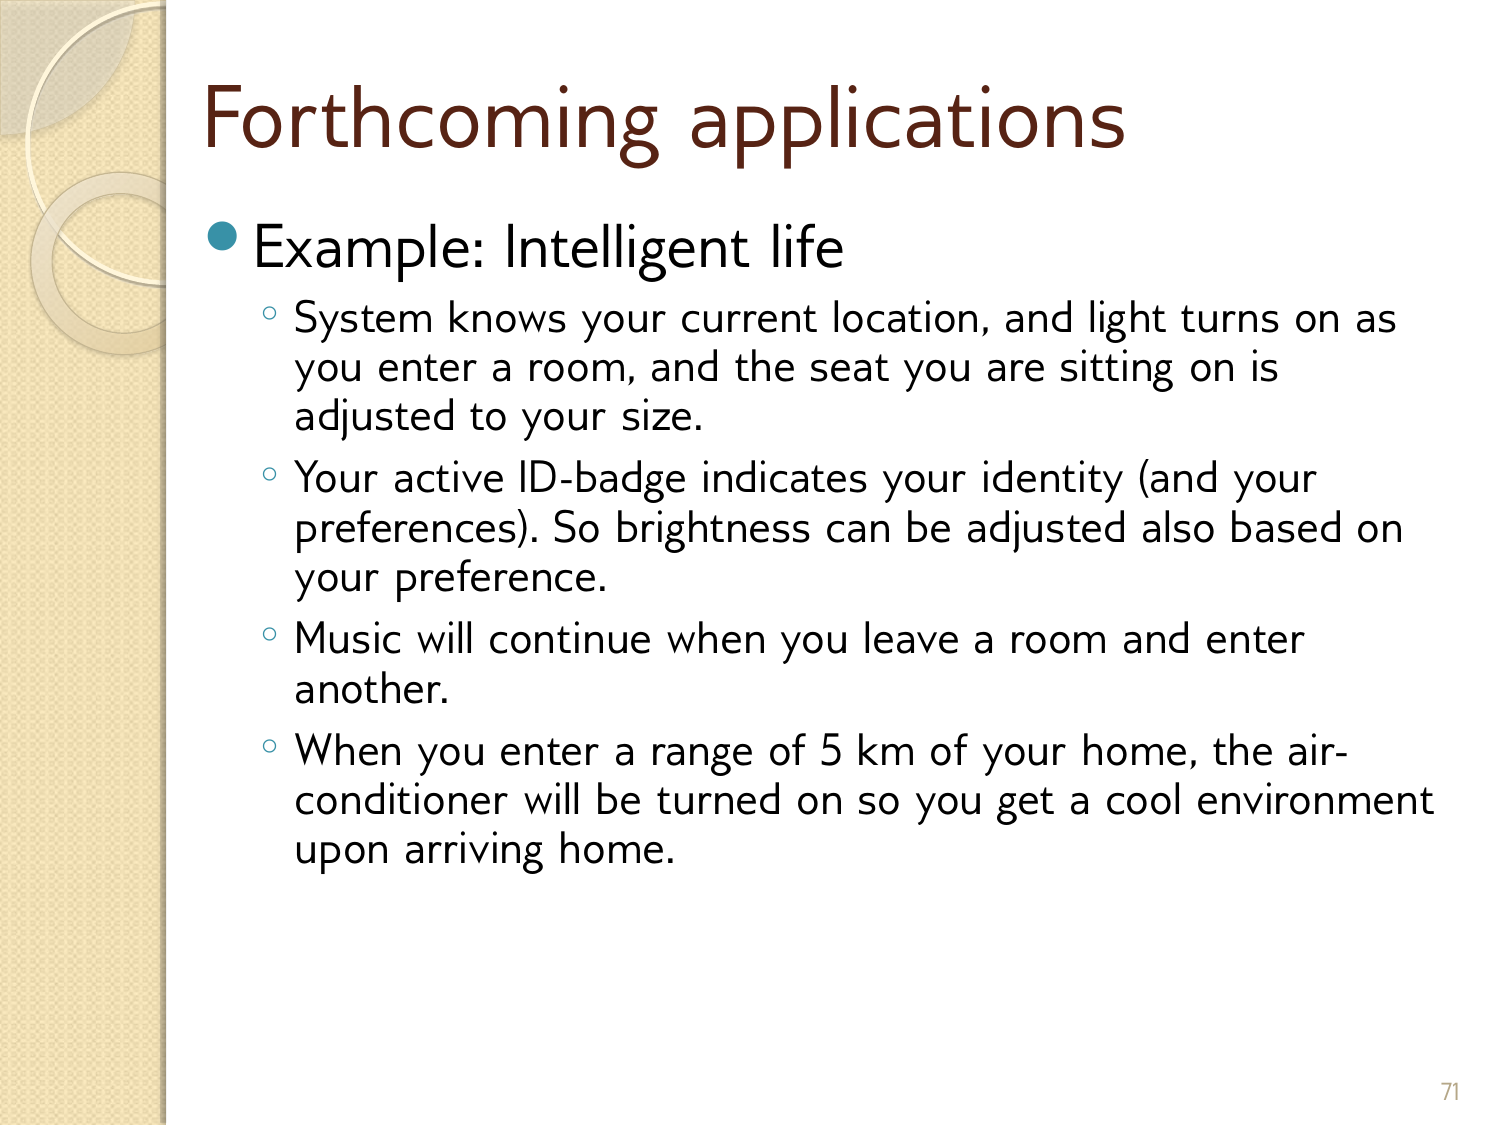

# Forthcoming applications
Example: Intelligent life
System knows your current location, and light turns on as you enter a room, and the seat you are sitting on is adjusted to your size.
Your active ID-badge indicates your identity (and your preferences). So brightness can be adjusted also based on your preference.
Music will continue when you leave a room and enter another.
When you enter a range of 5 km of your home, the air-conditioner will be turned on so you get a cool environment upon arriving home.
71